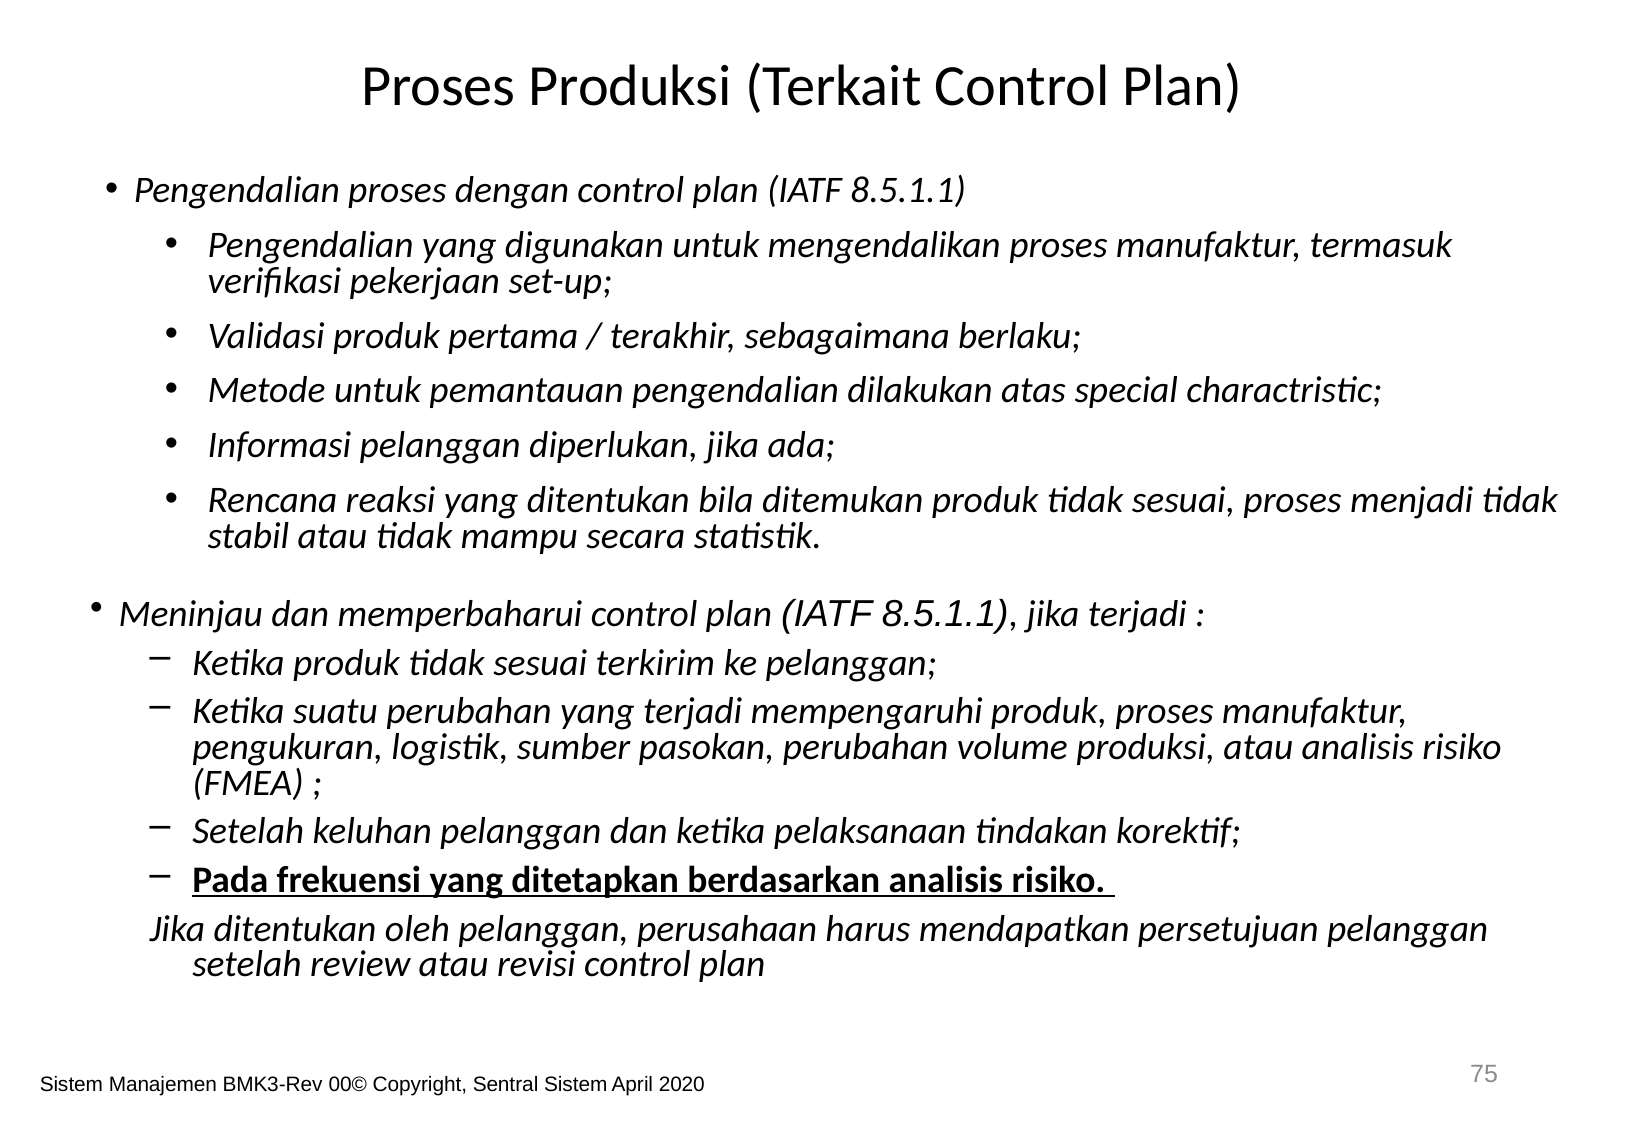

# Proses Produksi (Terkait Control Plan)
Pengendalian proses dengan control plan (IATF 8.5.1.1)
Pengendalian yang digunakan untuk mengendalikan proses manufaktur, termasuk verifikasi pekerjaan set-up;
Validasi produk pertama / terakhir, sebagaimana berlaku;
Metode untuk pemantauan pengendalian dilakukan atas special charactristic;
Informasi pelanggan diperlukan, jika ada;
Rencana reaksi yang ditentukan bila ditemukan produk tidak sesuai, proses menjadi tidak stabil atau tidak mampu secara statistik.
Meninjau dan memperbaharui control plan (IATF 8.5.1.1), jika terjadi :
Ketika produk tidak sesuai terkirim ke pelanggan;
Ketika suatu perubahan yang terjadi mempengaruhi produk, proses manufaktur, pengukuran, logistik, sumber pasokan, perubahan volume produksi, atau analisis risiko (FMEA) ;
Setelah keluhan pelanggan dan ketika pelaksanaan tindakan korektif;
Pada frekuensi yang ditetapkan berdasarkan analisis risiko.
Jika ditentukan oleh pelanggan, perusahaan harus mendapatkan persetujuan pelanggan setelah review atau revisi control plan
75
Sistem Manajemen BMK3-Rev 00© Copyright, Sentral Sistem April 2020